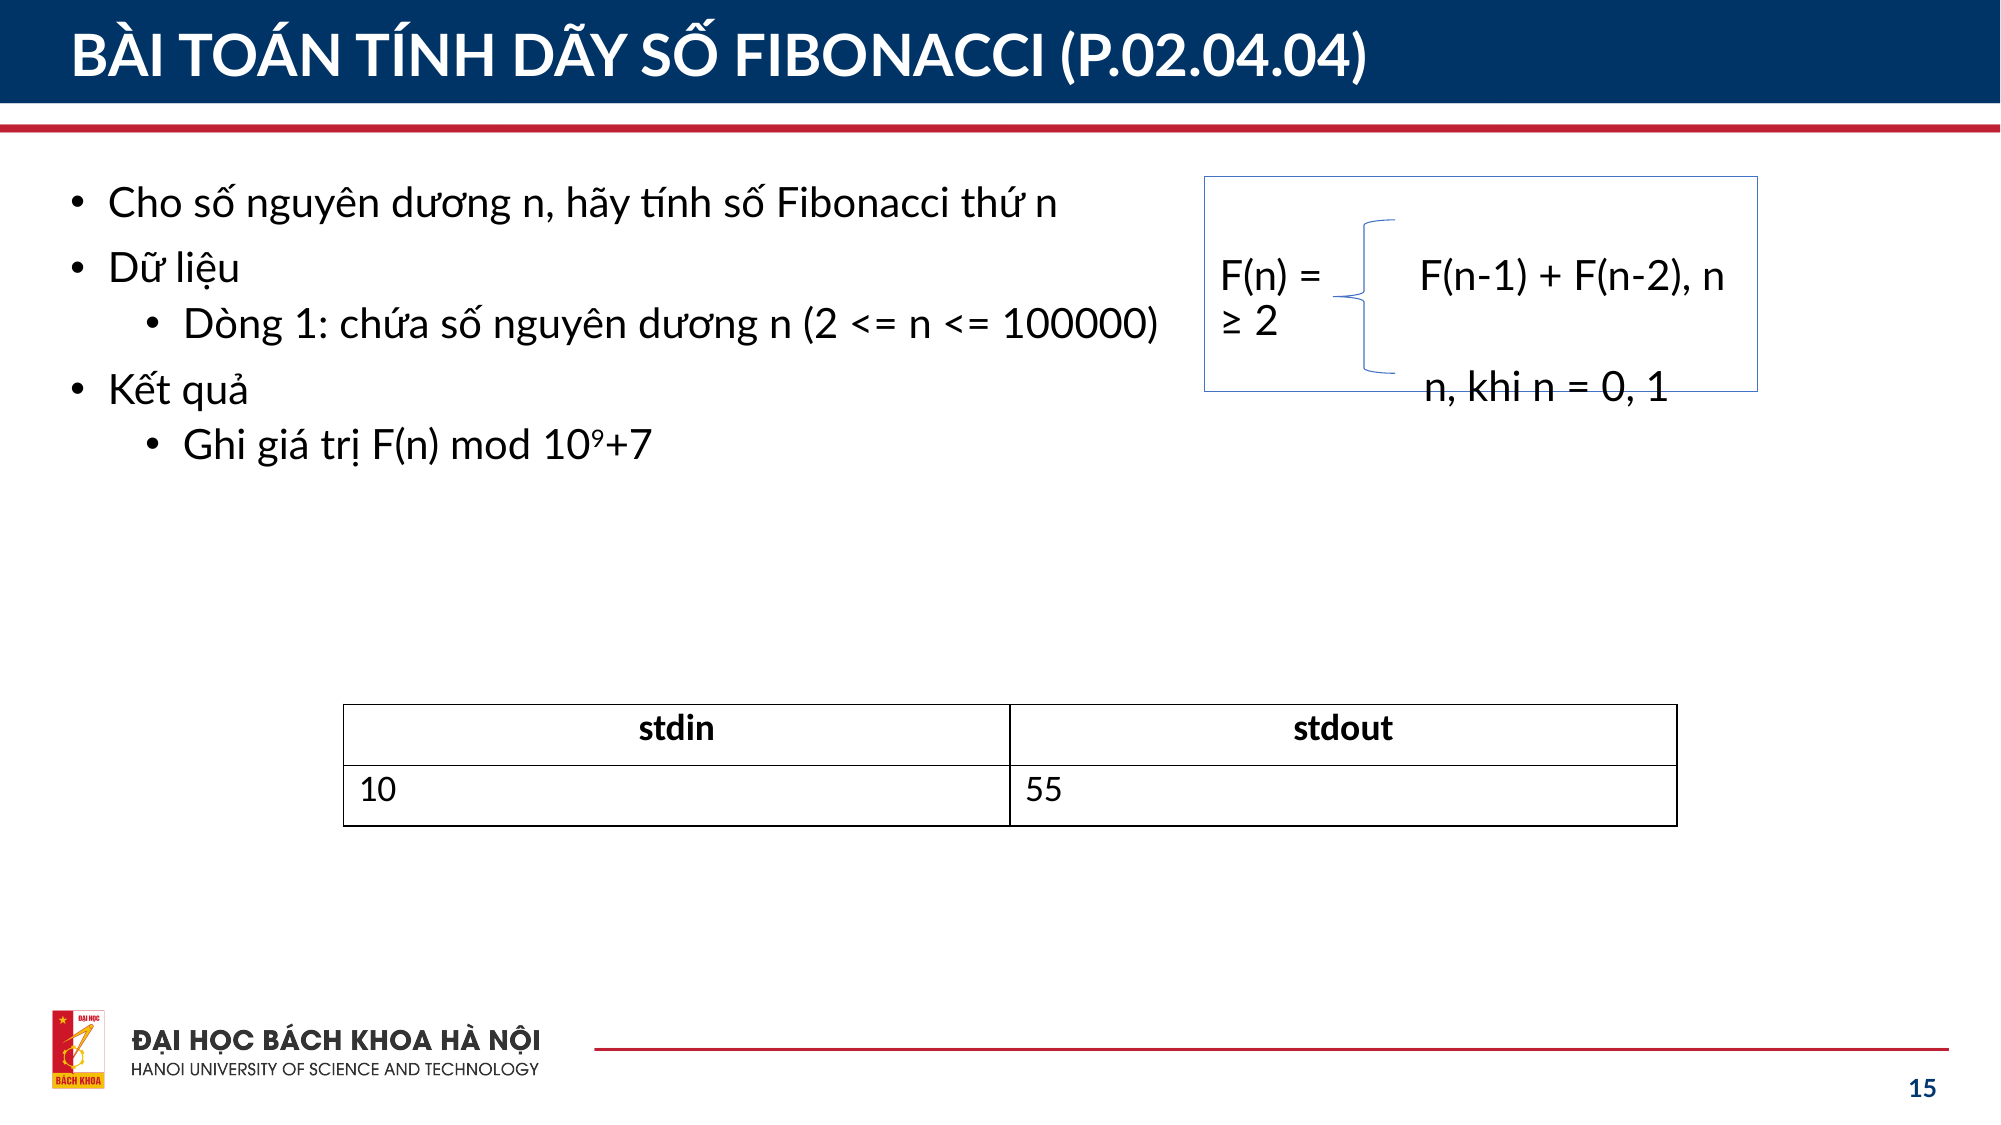

# BÀI TOÁN TÍNH DÃY SỐ FIBONACCI (P.02.04.04)
Cho số nguyên dương n, hãy tính số Fibonacci thứ n
Dữ liệu
Dòng 1: chứa số nguyên dương n (2 <= n <= 100000)
Kết quả
Ghi giá trị F(n) mod 109+7

F(n) =         F(n-1) + F(n-2), n ≥ 2
                   n, khi n = 0, 1

| stdin | stdout |
| --- | --- |
| 10 | 55 |
15